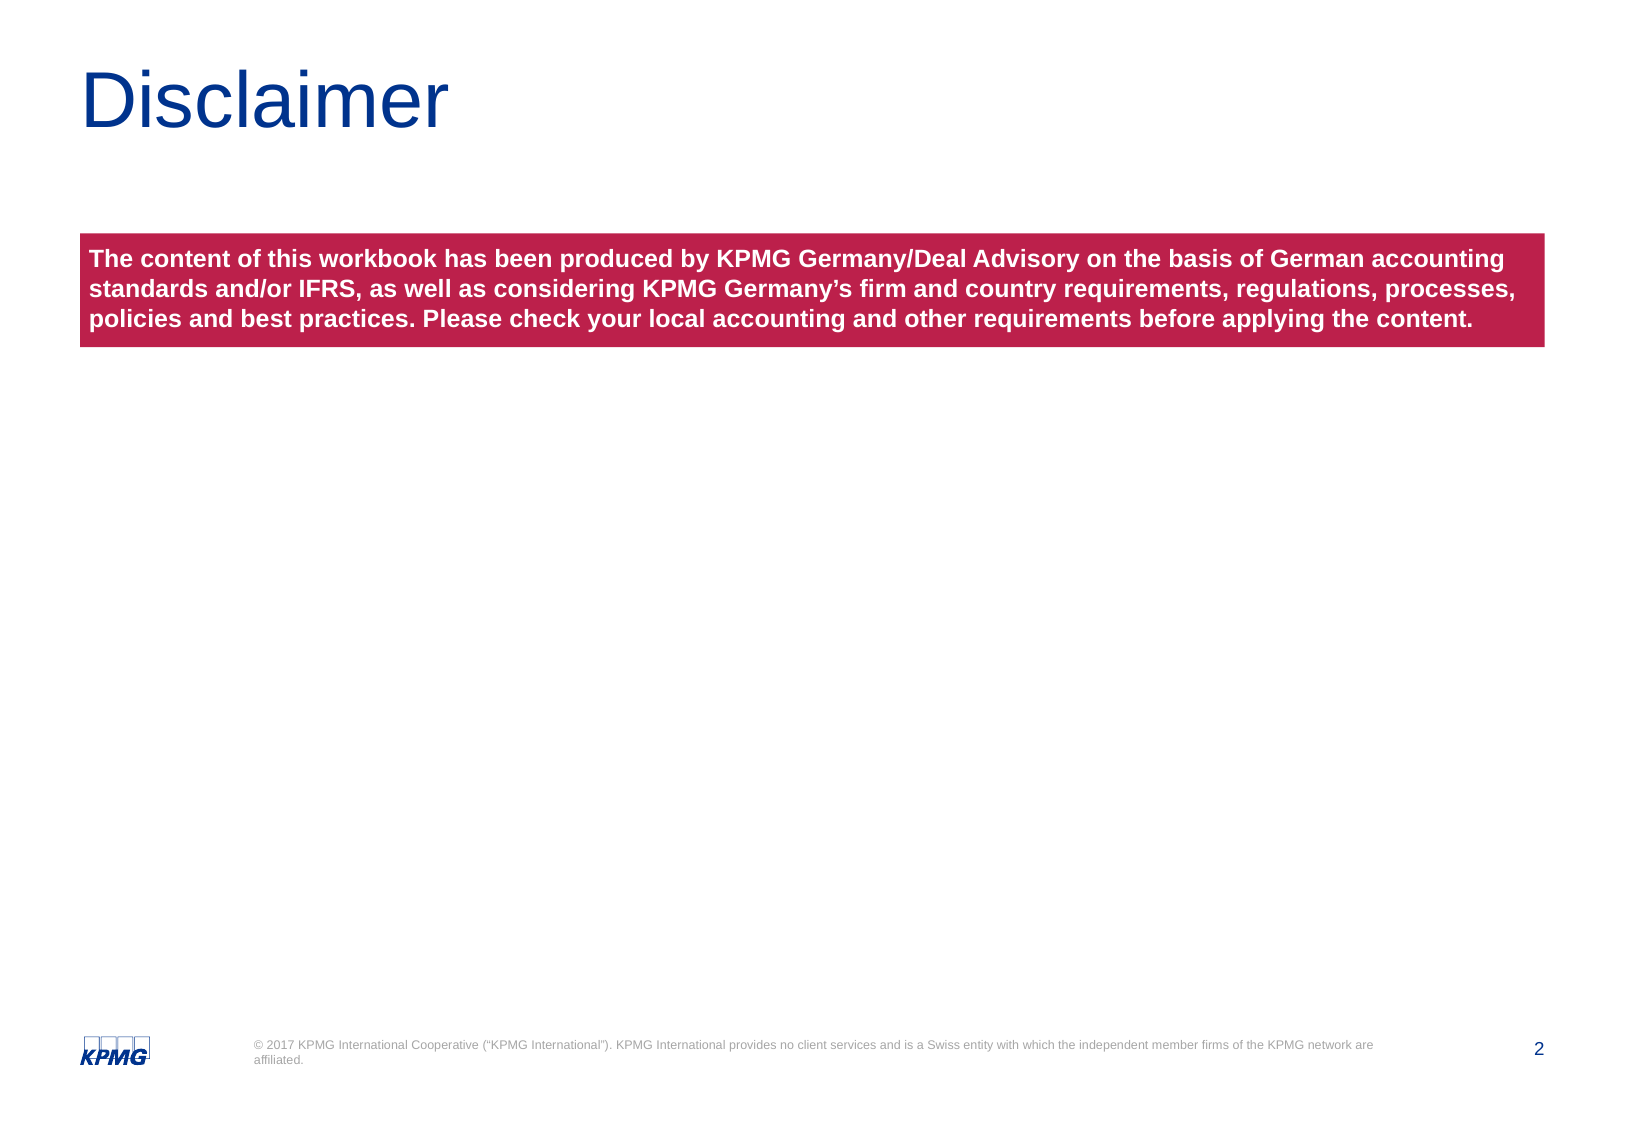

# Disclaimer
The content of this workbook has been produced by KPMG Germany/Deal Advisory on the basis of German accounting standards and/or IFRS, as well as considering KPMG Germany’s firm and country requirements, regulations, processes, policies and best practices. Please check your local accounting and other requirements before applying the content.